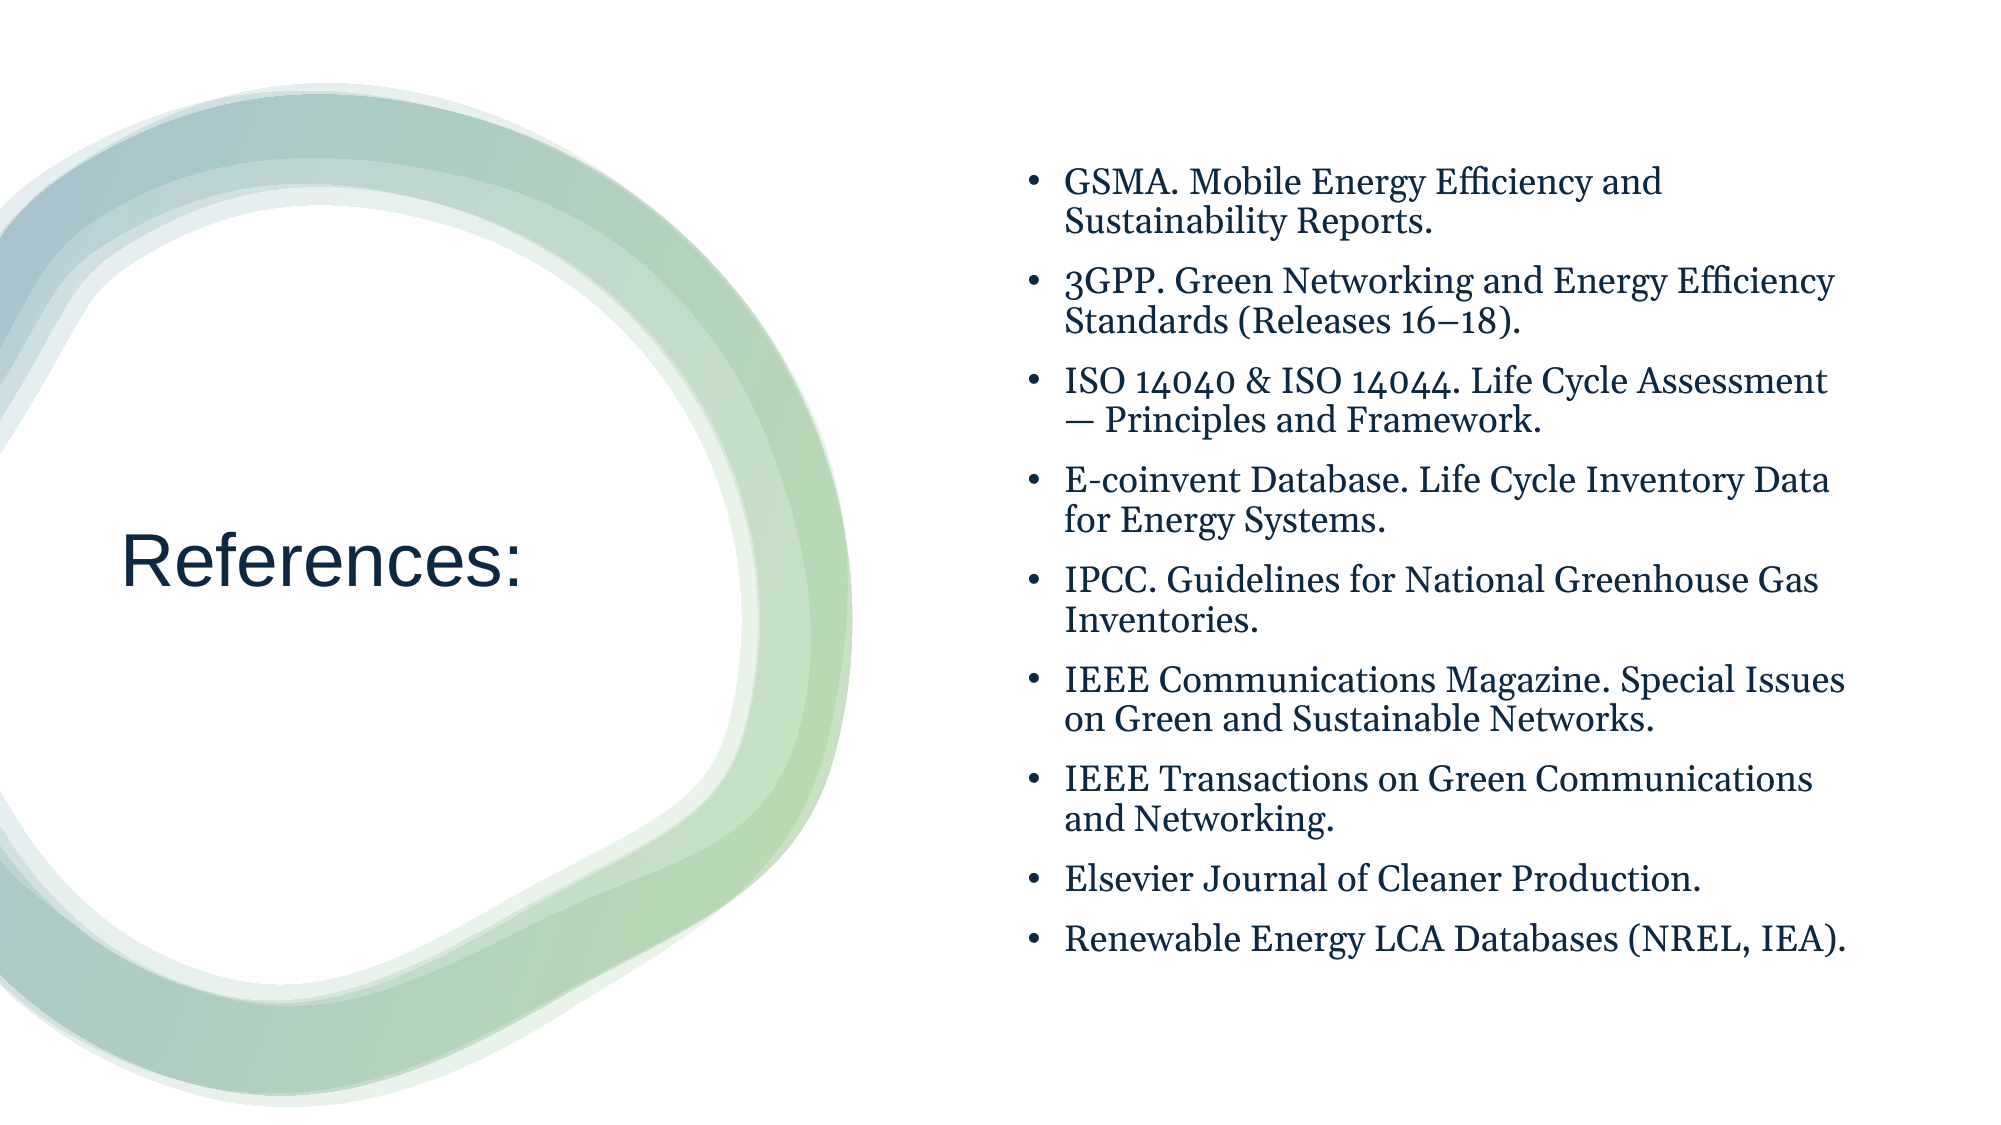

GSMA. Mobile Energy Efficiency and Sustainability Reports.
3GPP. Green Networking and Energy Efficiency Standards (Releases 16–18).
ISO 14040 & ISO 14044. Life Cycle Assessment — Principles and Framework.
E-coinvent Database. Life Cycle Inventory Data for Energy Systems.
IPCC. Guidelines for National Greenhouse Gas Inventories.
IEEE Communications Magazine. Special Issues on Green and Sustainable Networks.
IEEE Transactions on Green Communications and Networking.
Elsevier Journal of Cleaner Production.
Renewable Energy LCA Databases (NREL, IEA).
# References: